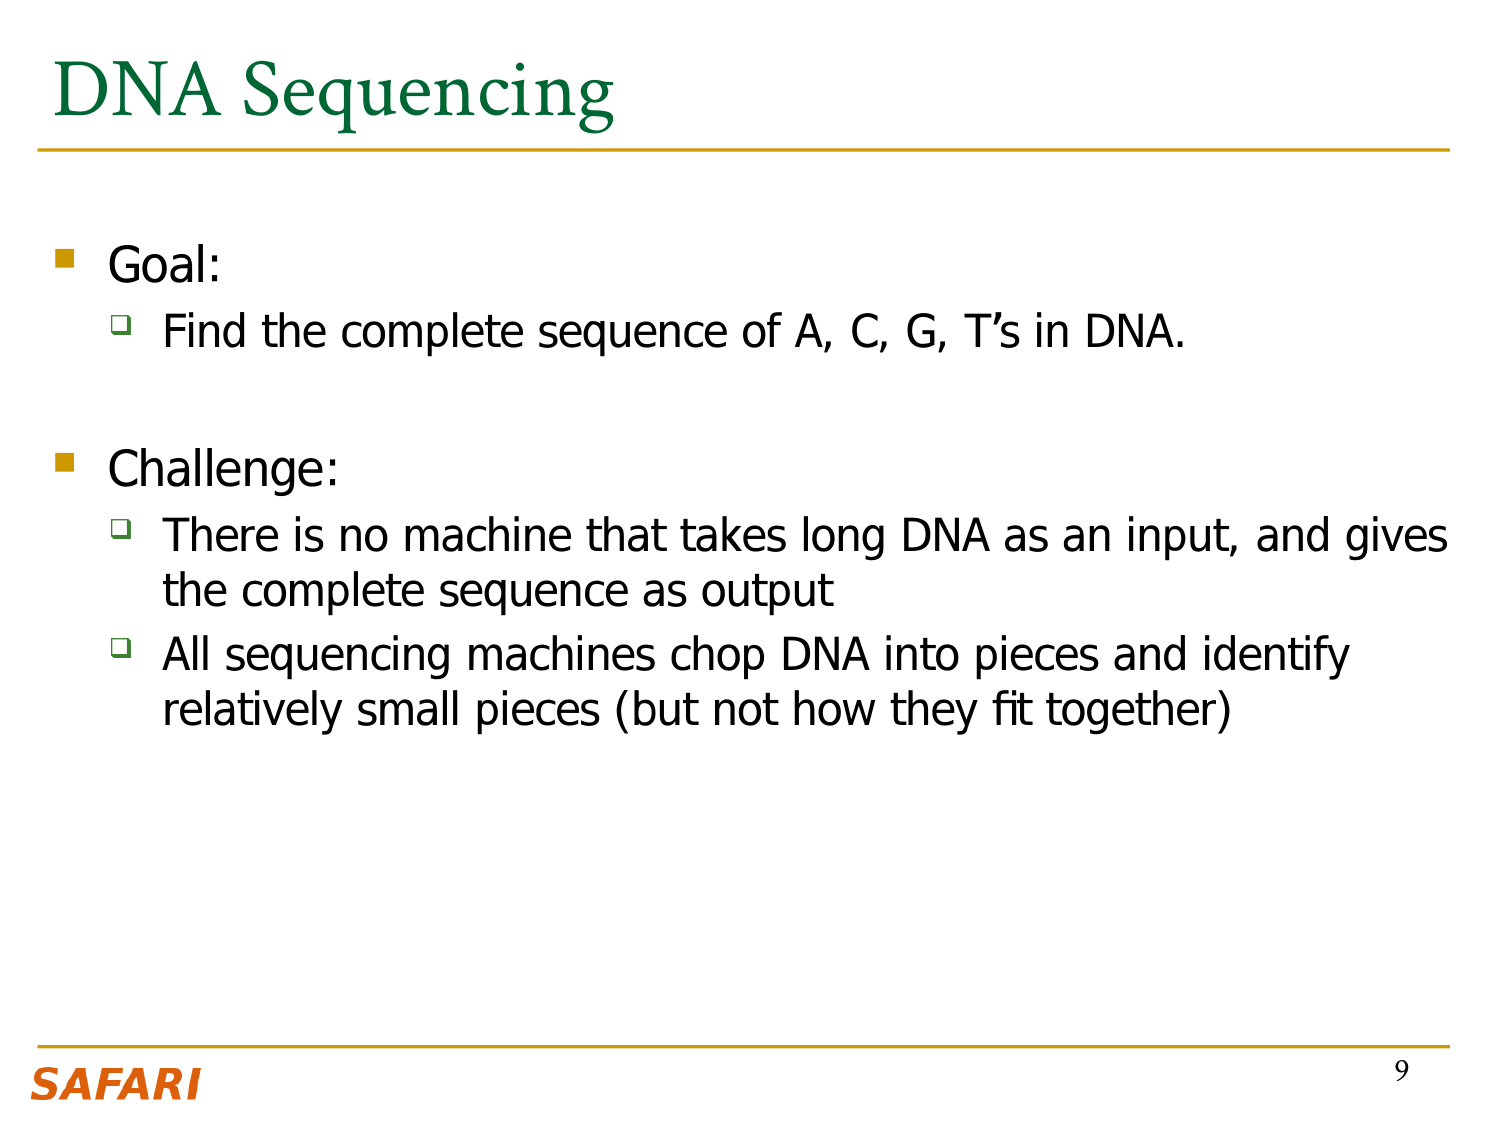

# DNA Sequencing
Goal:
Find the complete sequence of A, C, G, T’s in DNA.

Challenge:
There is no machine that takes long DNA as an input, and gives the complete sequence as output
All sequencing machines chop DNA into pieces and identify relatively small pieces (but not how they fit together)
9